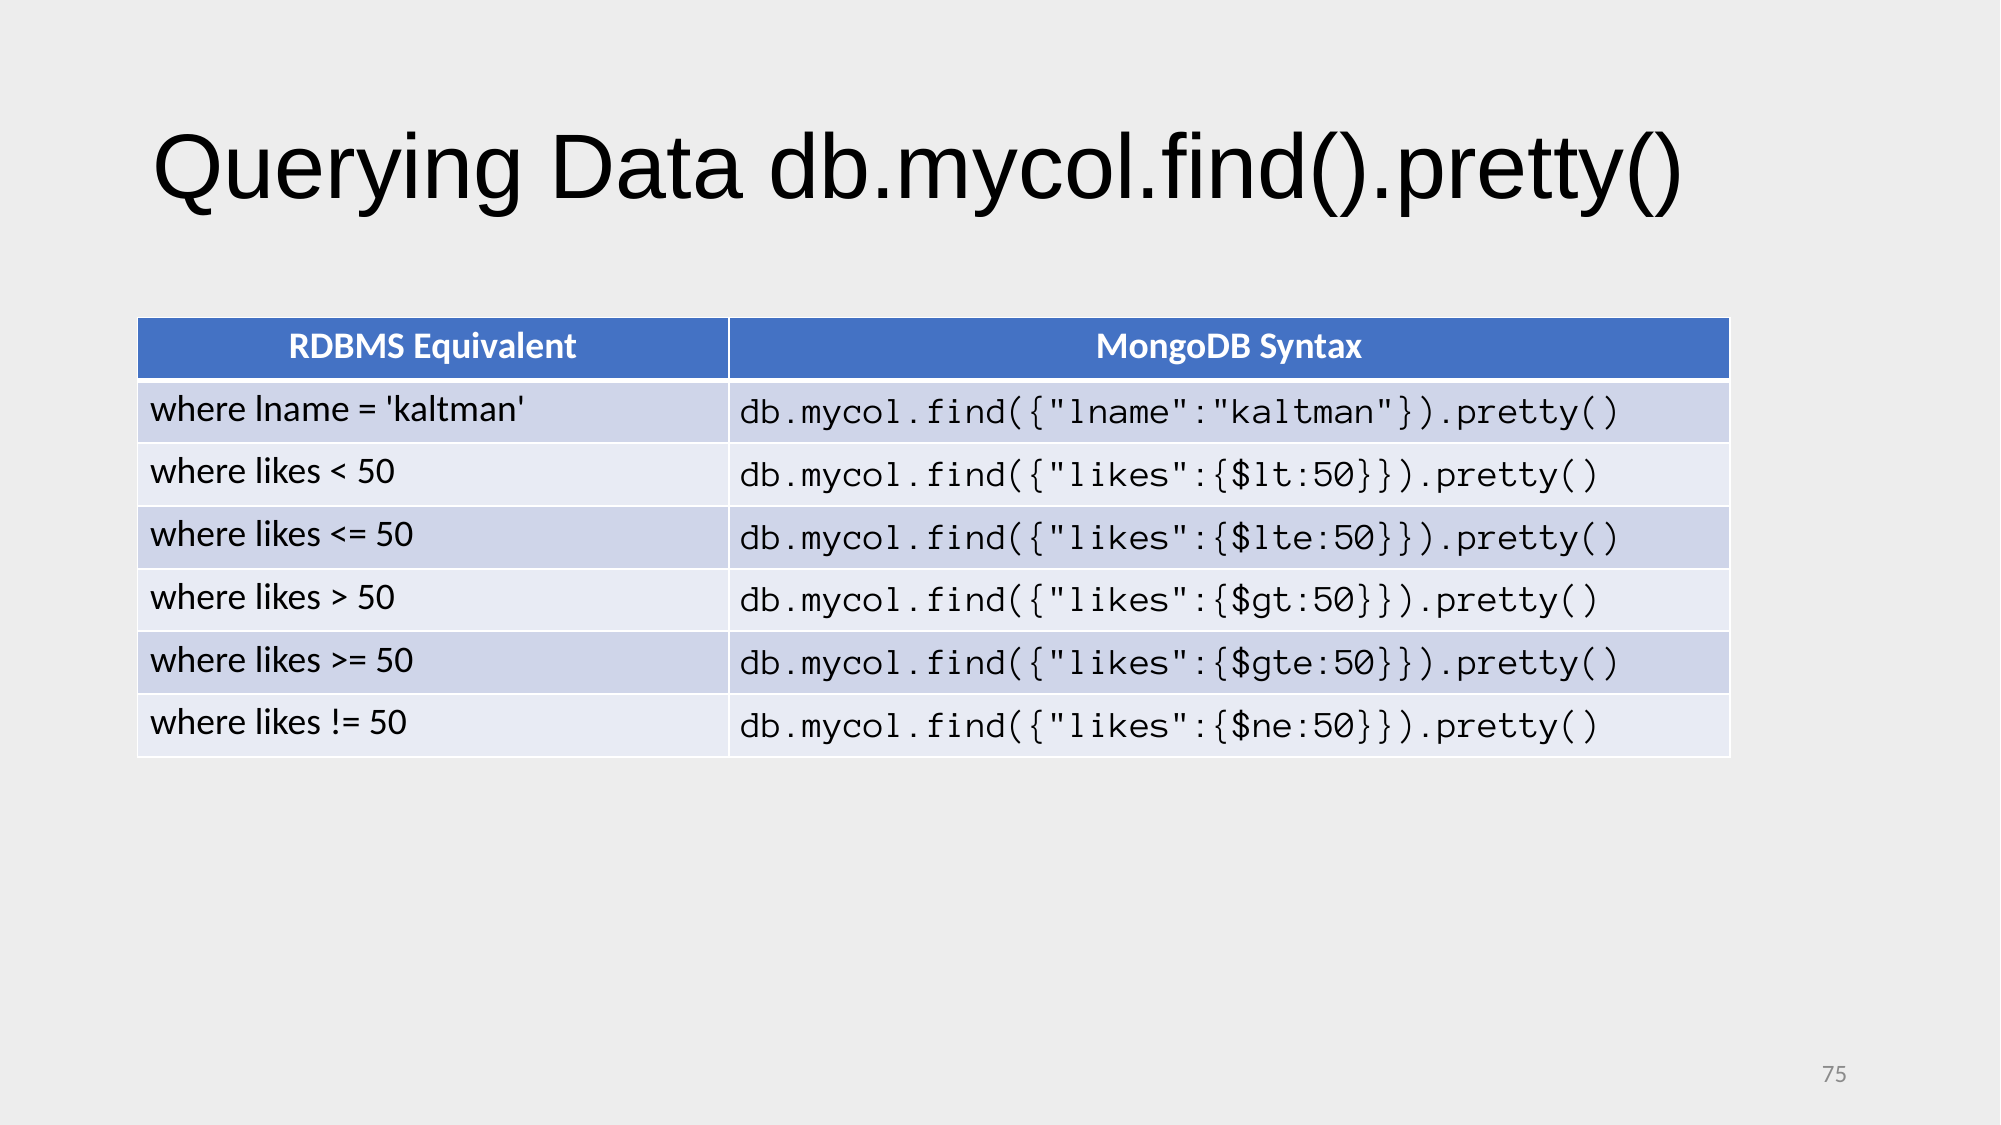

# Querying Data db.mycol.find().pretty()
| RDBMS Equivalent | MongoDB Syntax |
| --- | --- |
| where lname = 'kaltman' | db.mycol.find({"lname":"kaltman"}).pretty() |
| where likes < 50 | db.mycol.find({"likes":{$lt:50}}).pretty() |
| where likes <= 50 | db.mycol.find({"likes":{$lte:50}}).pretty() |
| where likes > 50 | db.mycol.find({"likes":{$gt:50}}).pretty() |
| where likes >= 50 | db.mycol.find({"likes":{$gte:50}}).pretty() |
| where likes != 50 | db.mycol.find({"likes":{$ne:50}}).pretty() |
75